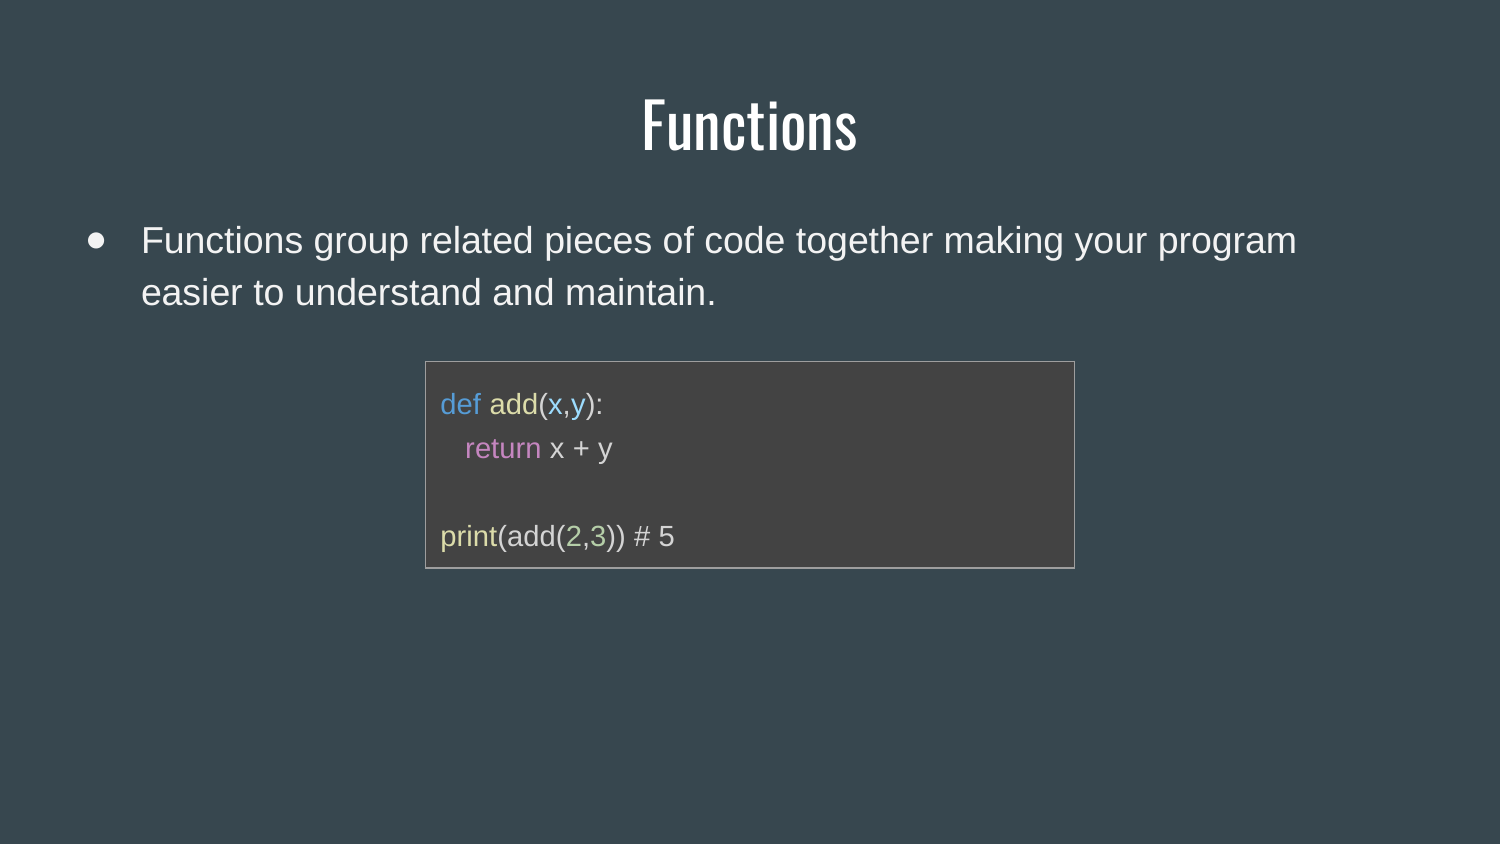

# Functions
Functions group related pieces of code together making your program easier to understand and maintain.
| def add(x,y): return x + y print(add(2,3)) # 5 |
| --- |